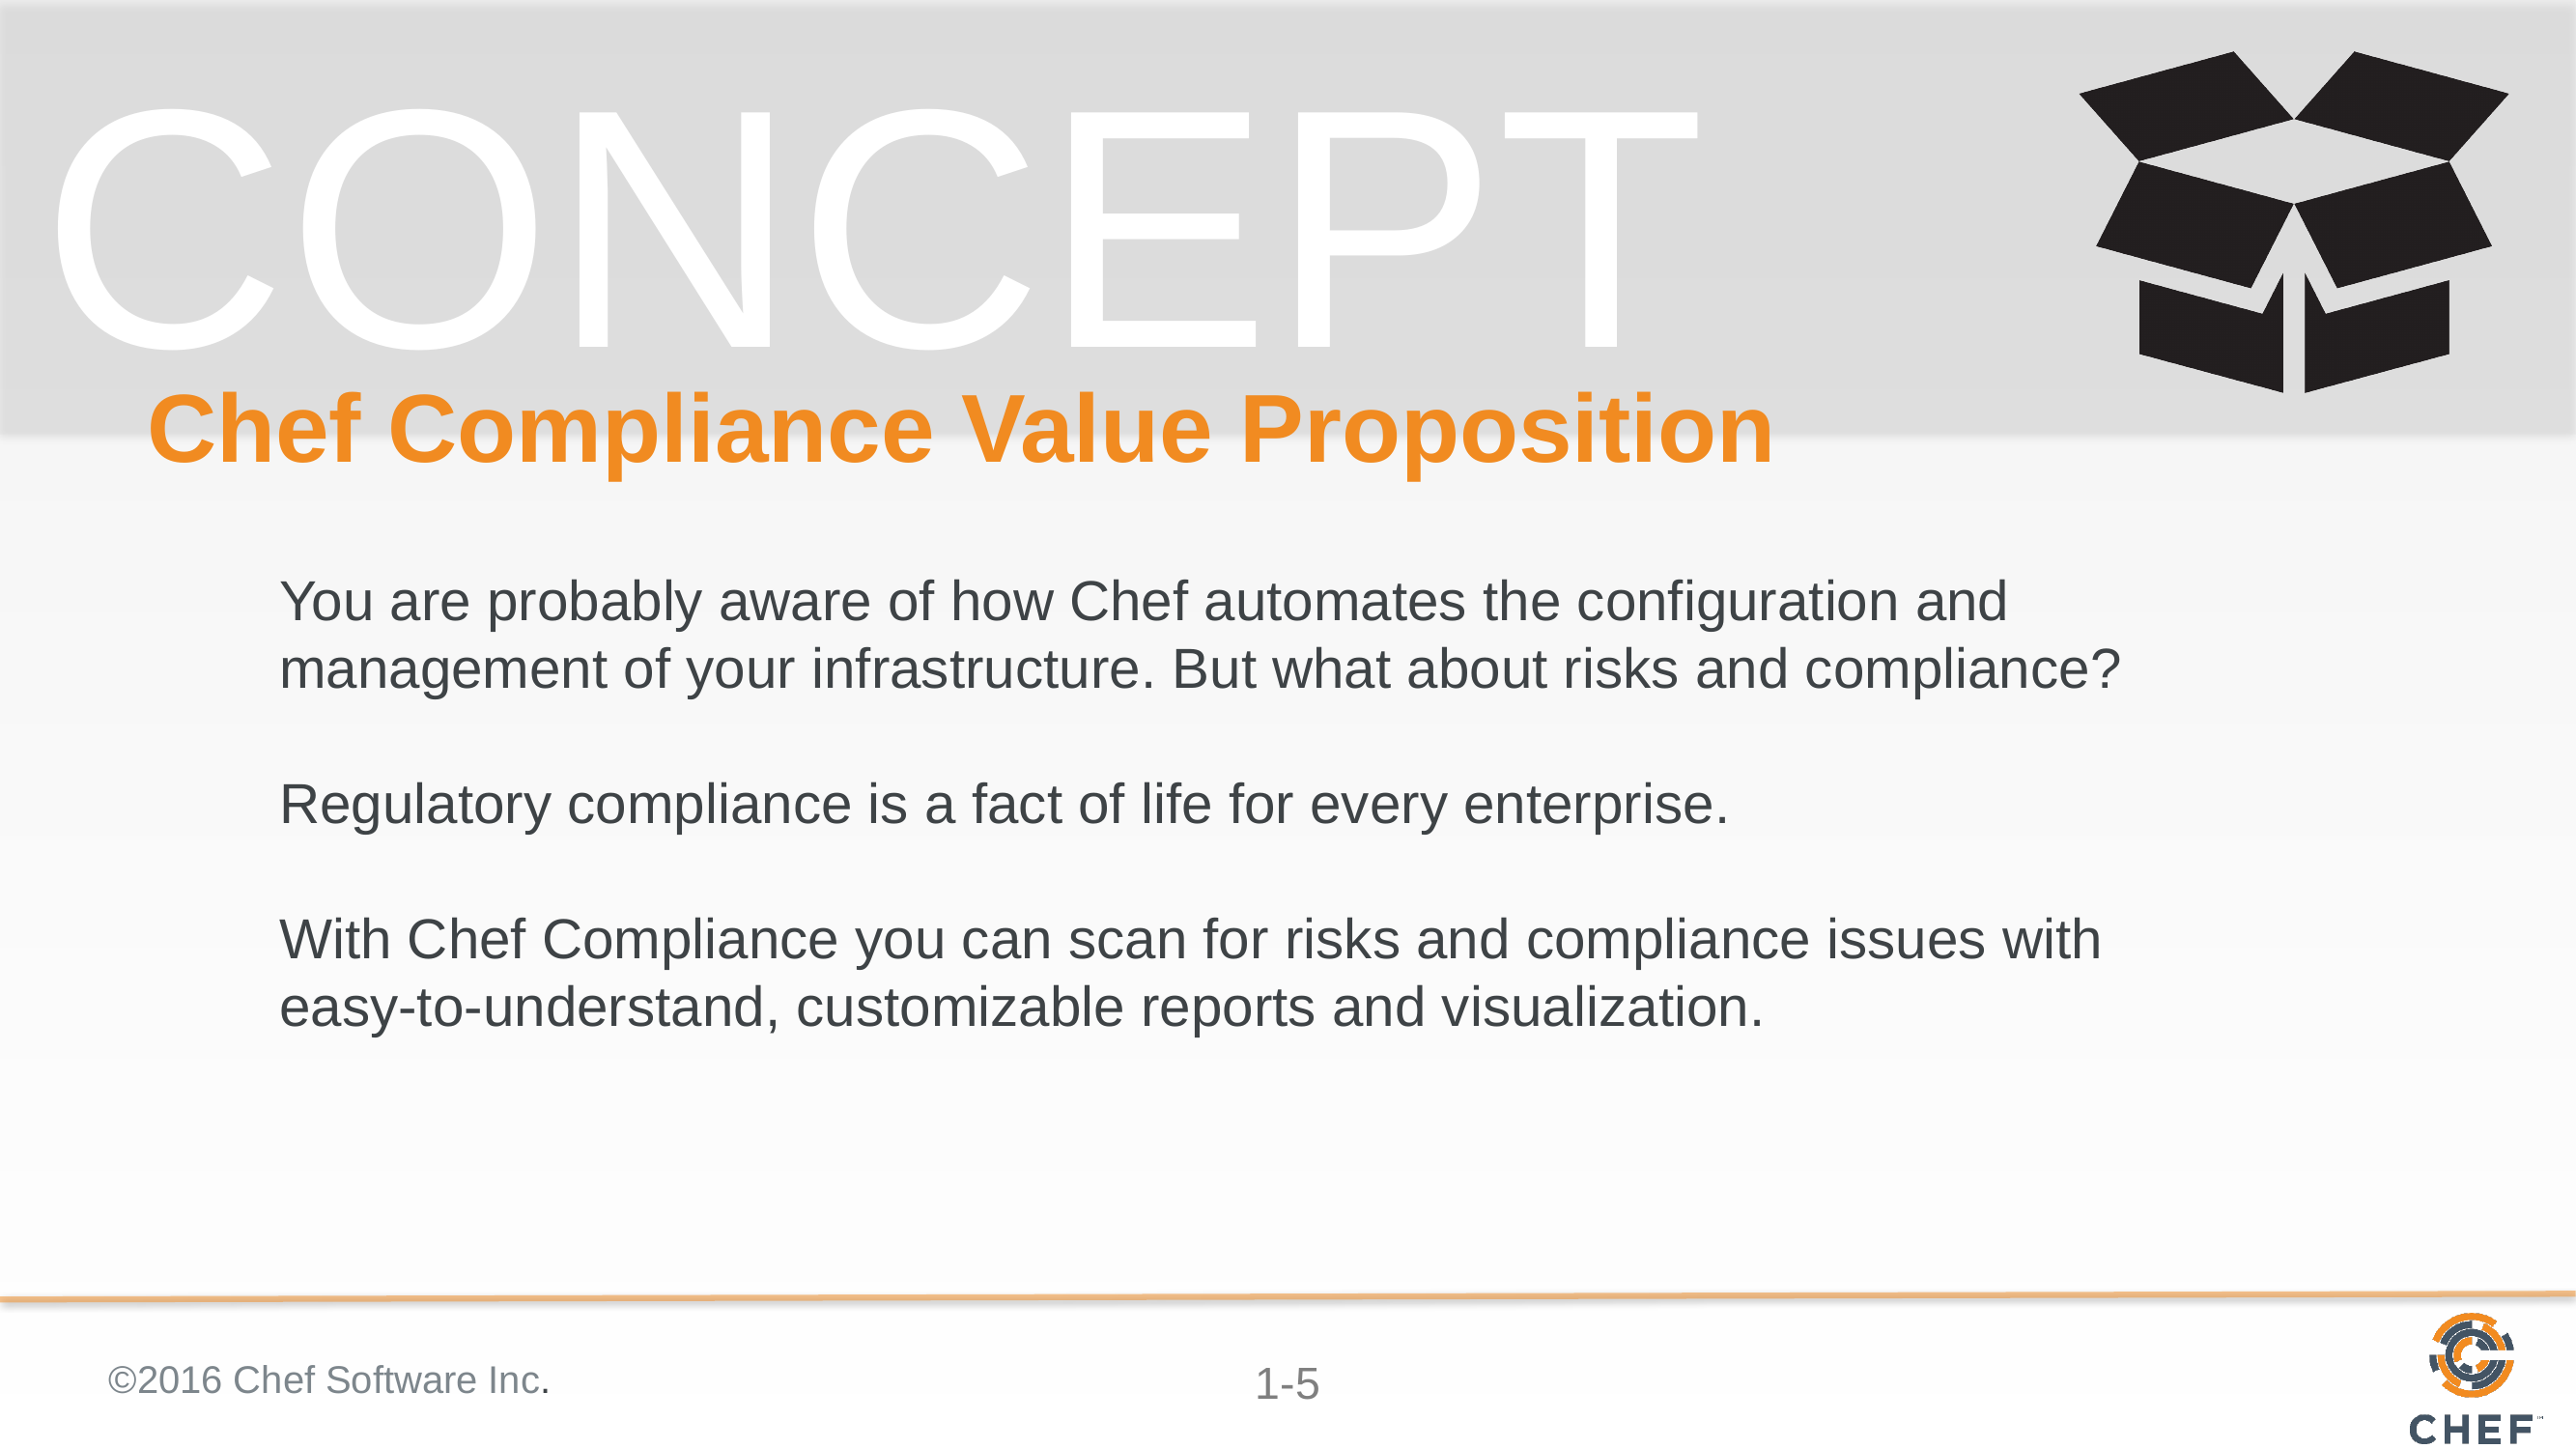

# Chef Compliance Value Proposition
You are probably aware of how Chef automates the configuration and management of your infrastructure. But what about risks and compliance?

Regulatory compliance is a fact of life for every enterprise.

With Chef Compliance you can scan for risks and compliance issues with easy-to-understand, customizable reports and visualization.